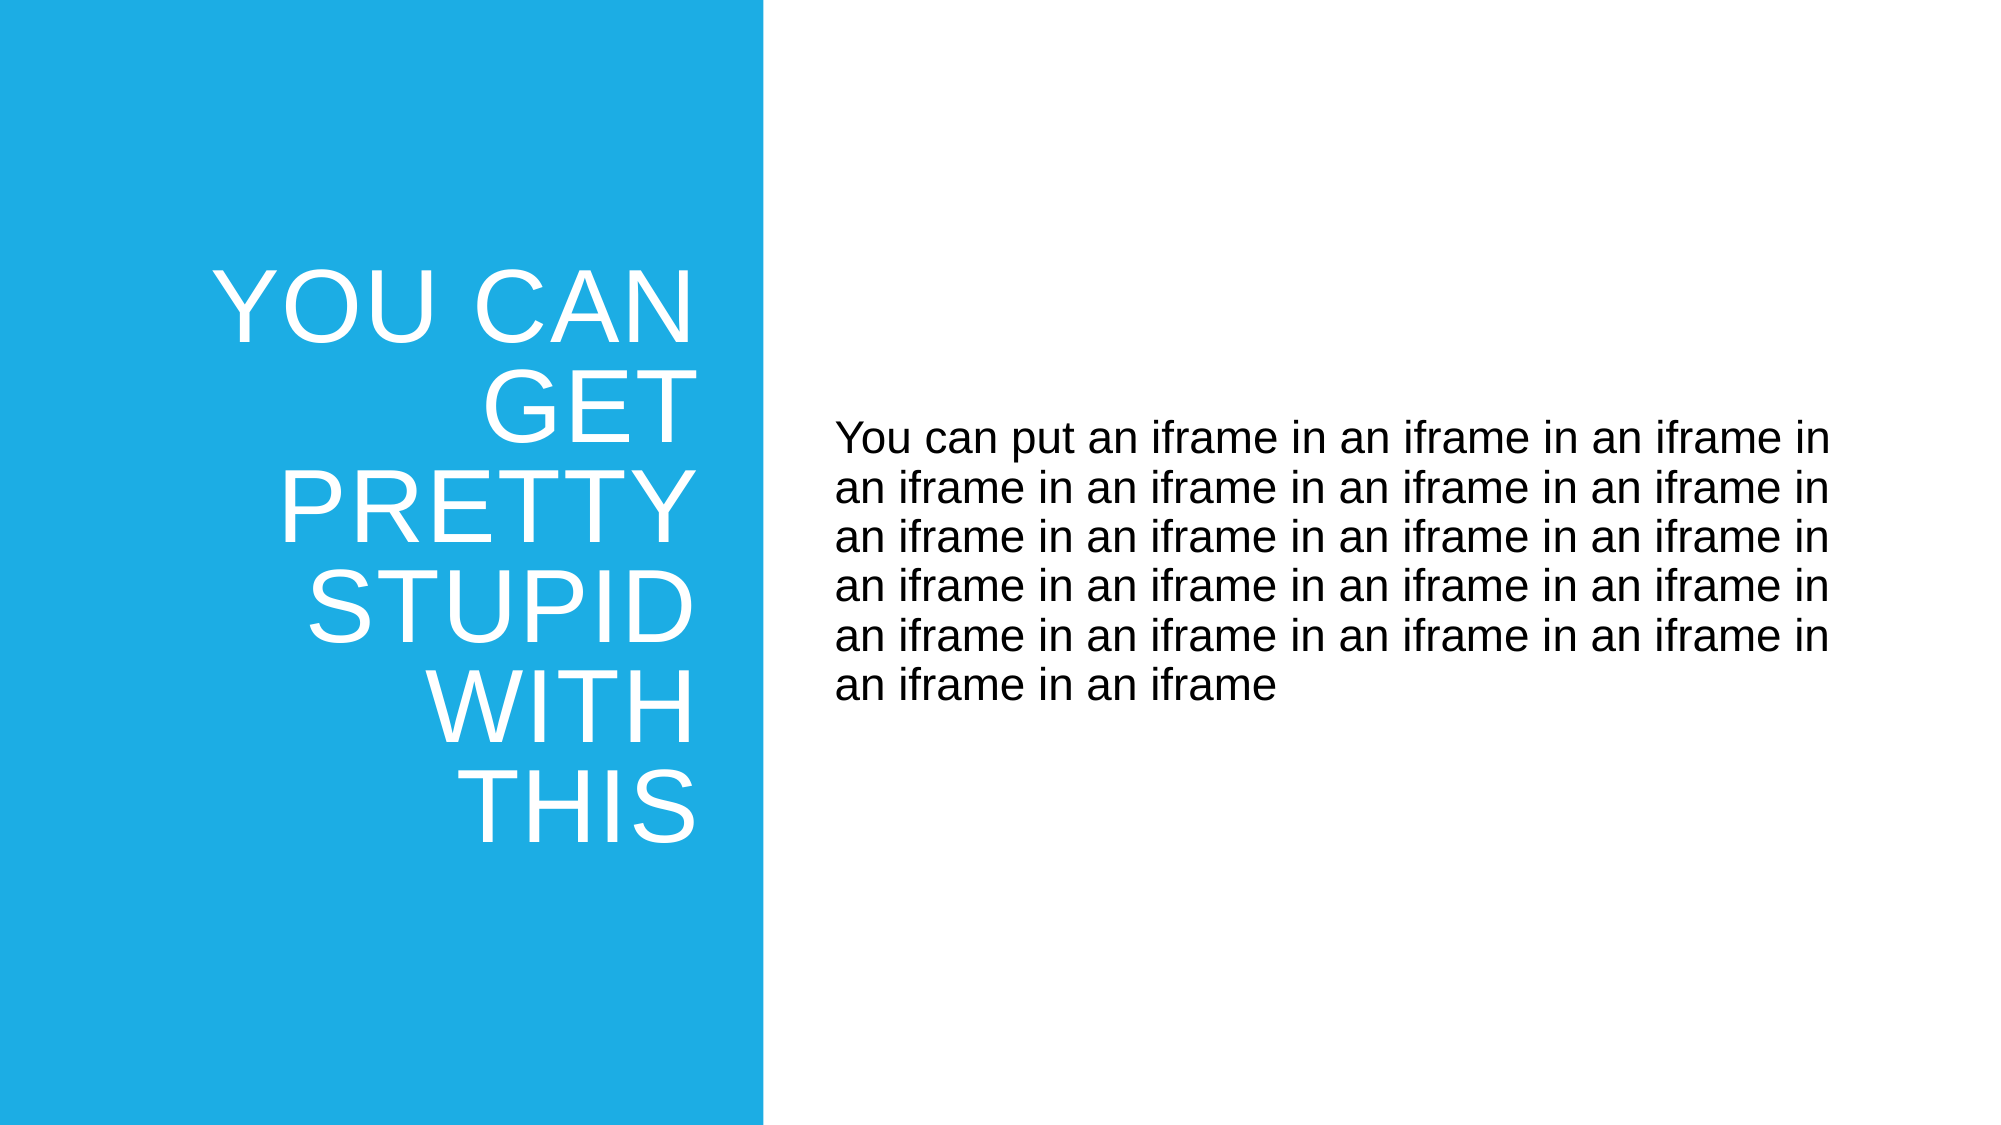

# You can get pretty stupid with this
You can put an iframe in an iframe in an iframe in an iframe in an iframe in an iframe in an iframe in an iframe in an iframe in an iframe in an iframe in an iframe in an iframe in an iframe in an iframe in an iframe in an iframe in an iframe in an iframe in an iframe in an iframe